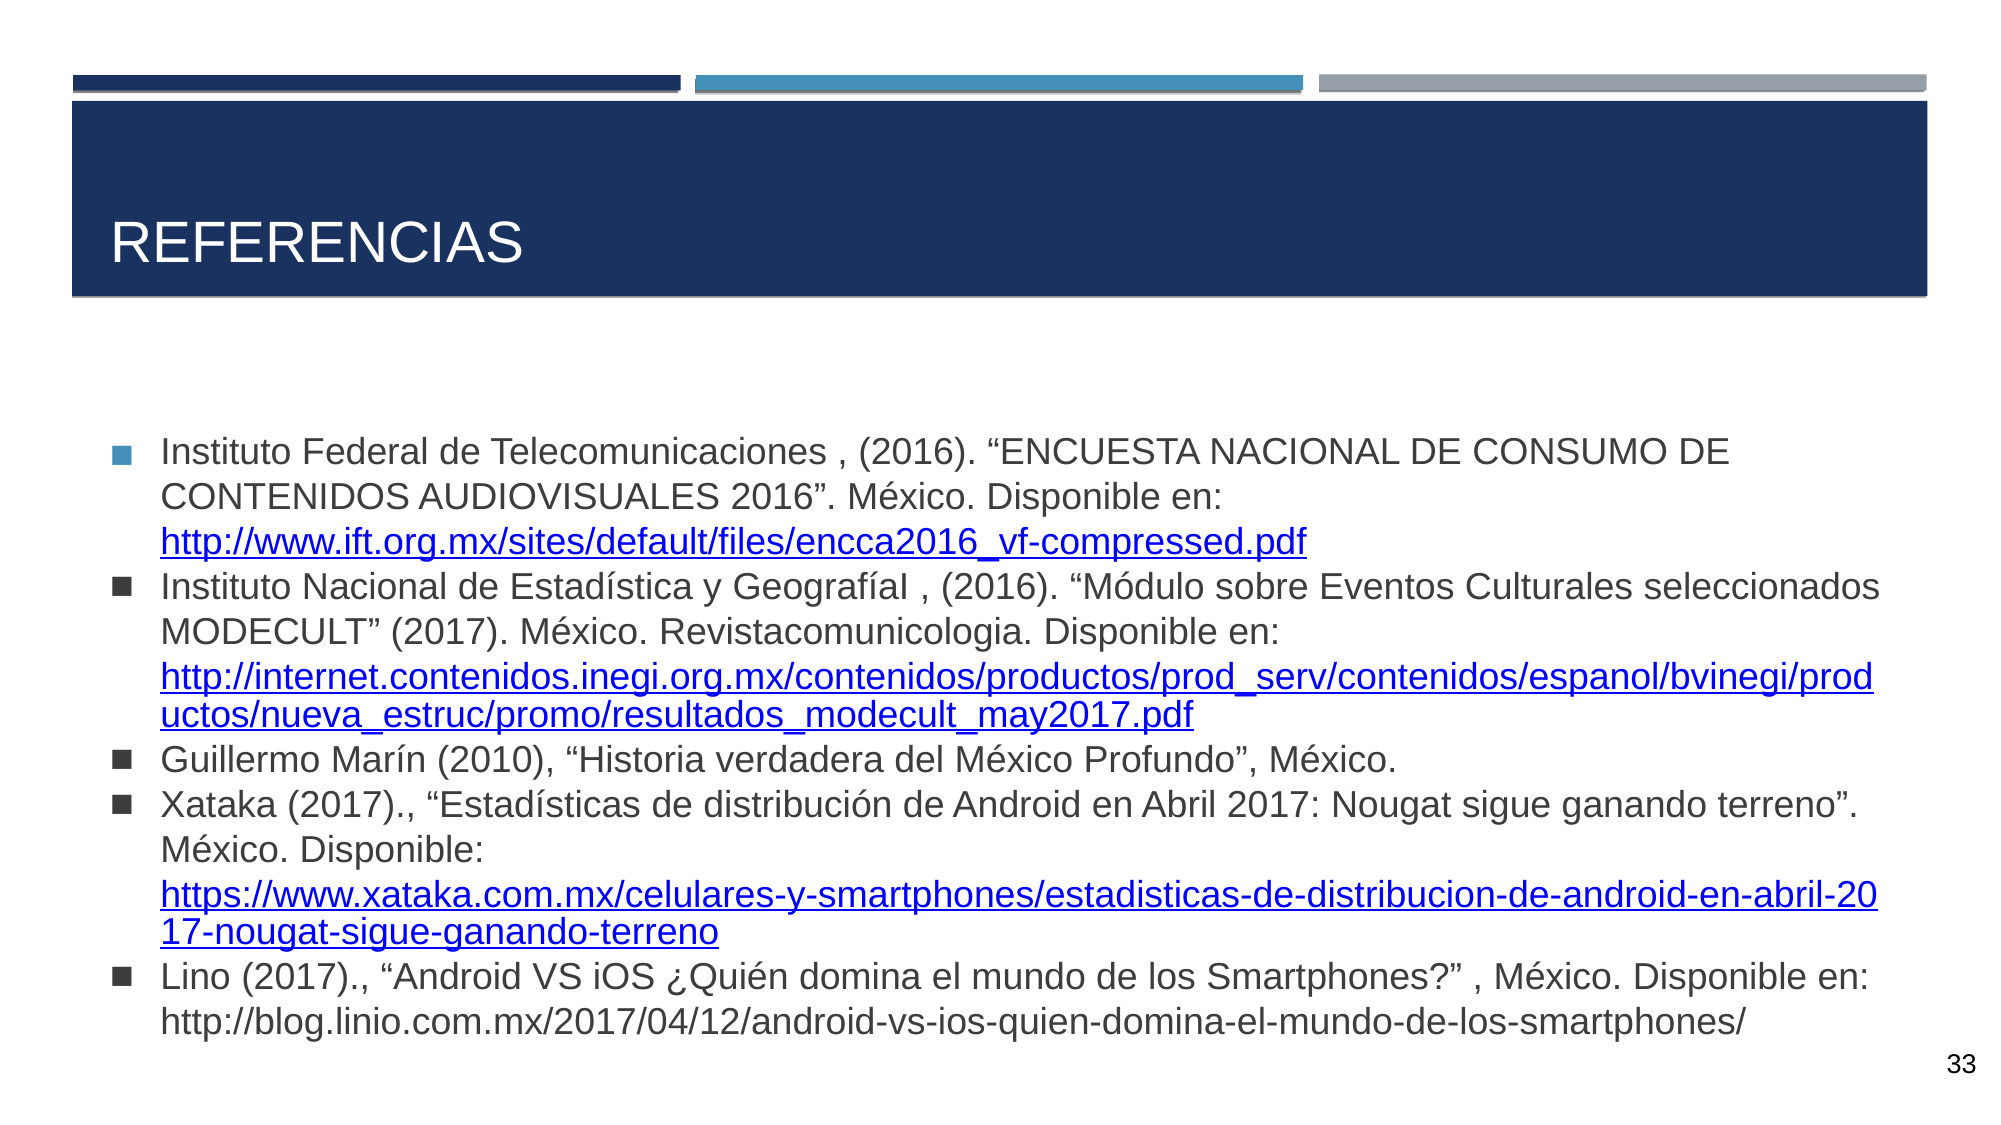

REFERENCIAS
Instituto Federal de Telecomunicaciones , (2016). “ENCUESTA NACIONAL DE CONSUMO DE CONTENIDOS AUDIOVISUALES 2016”. México. Disponible en: http://www.ift.org.mx/sites/default/files/encca2016_vf-compressed.pdf
Instituto Nacional de Estadística y GeografíaI , (2016). “Módulo sobre Eventos Culturales seleccionados MODECULT” (2017). México. Revistacomunicologia. Disponible en: http://internet.contenidos.inegi.org.mx/contenidos/productos/prod_serv/contenidos/espanol/bvinegi/productos/nueva_estruc/promo/resultados_modecult_may2017.pdf
Guillermo Marín (2010), “Historia verdadera del México Profundo”, México.
Xataka (2017)., “Estadísticas de distribución de Android en Abril 2017: Nougat sigue ganando terreno”. México. Disponible: https://www.xataka.com.mx/celulares-y-smartphones/estadisticas-de-distribucion-de-android-en-abril-2017-nougat-sigue-ganando-terreno
Lino (2017)., “Android VS iOS ¿Quién domina el mundo de los Smartphones?” , México. Disponible en: http://blog.linio.com.mx/2017/04/12/android-vs-ios-quien-domina-el-mundo-de-los-smartphones/

33